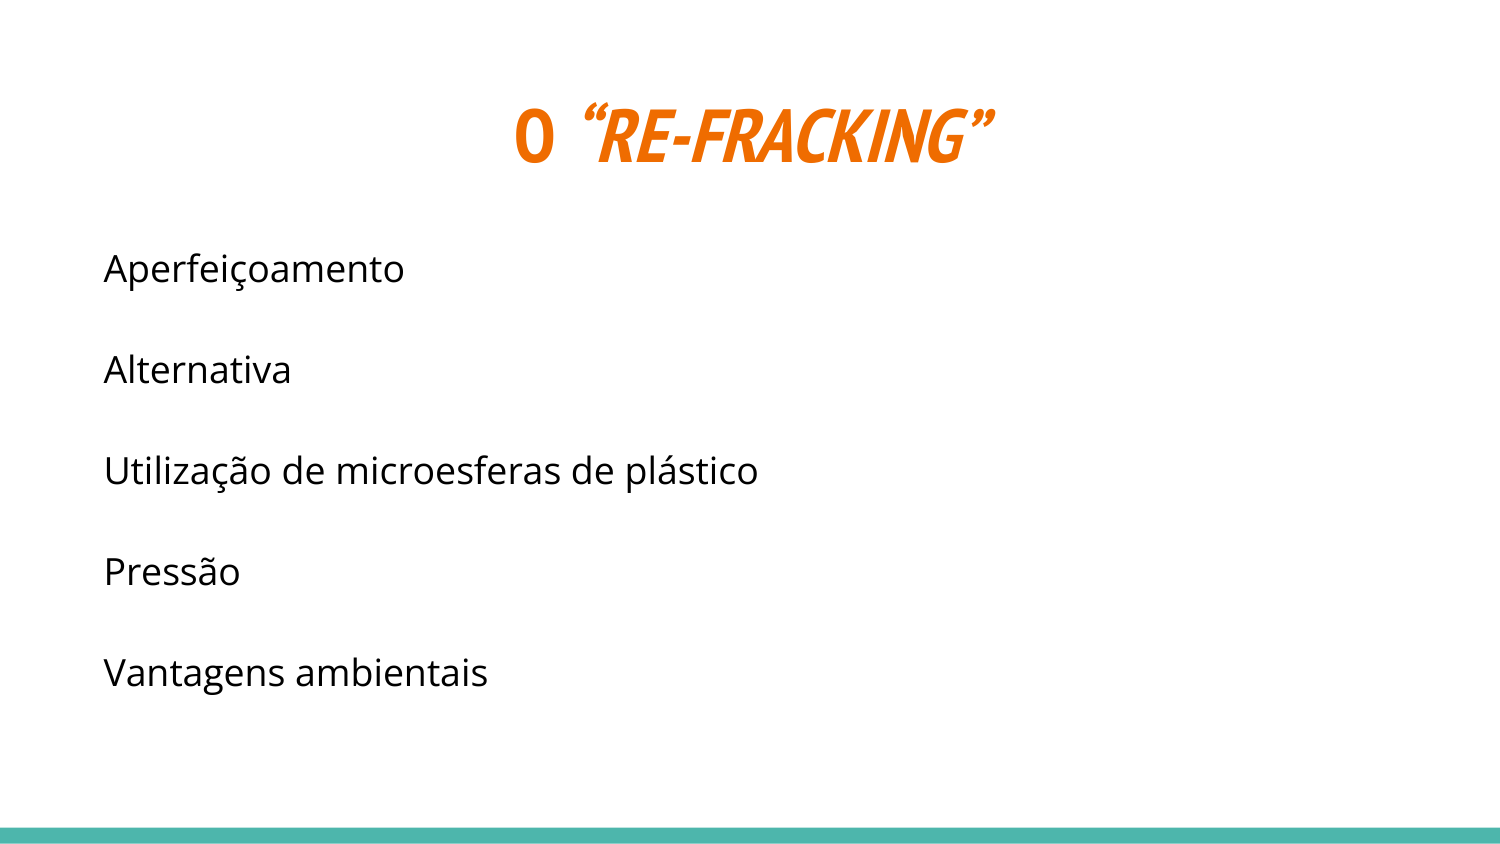

# O “RE-FRACKING”
Aperfeiçoamento
Alternativa
Utilização de microesferas de plástico
Pressão
Vantagens ambientais